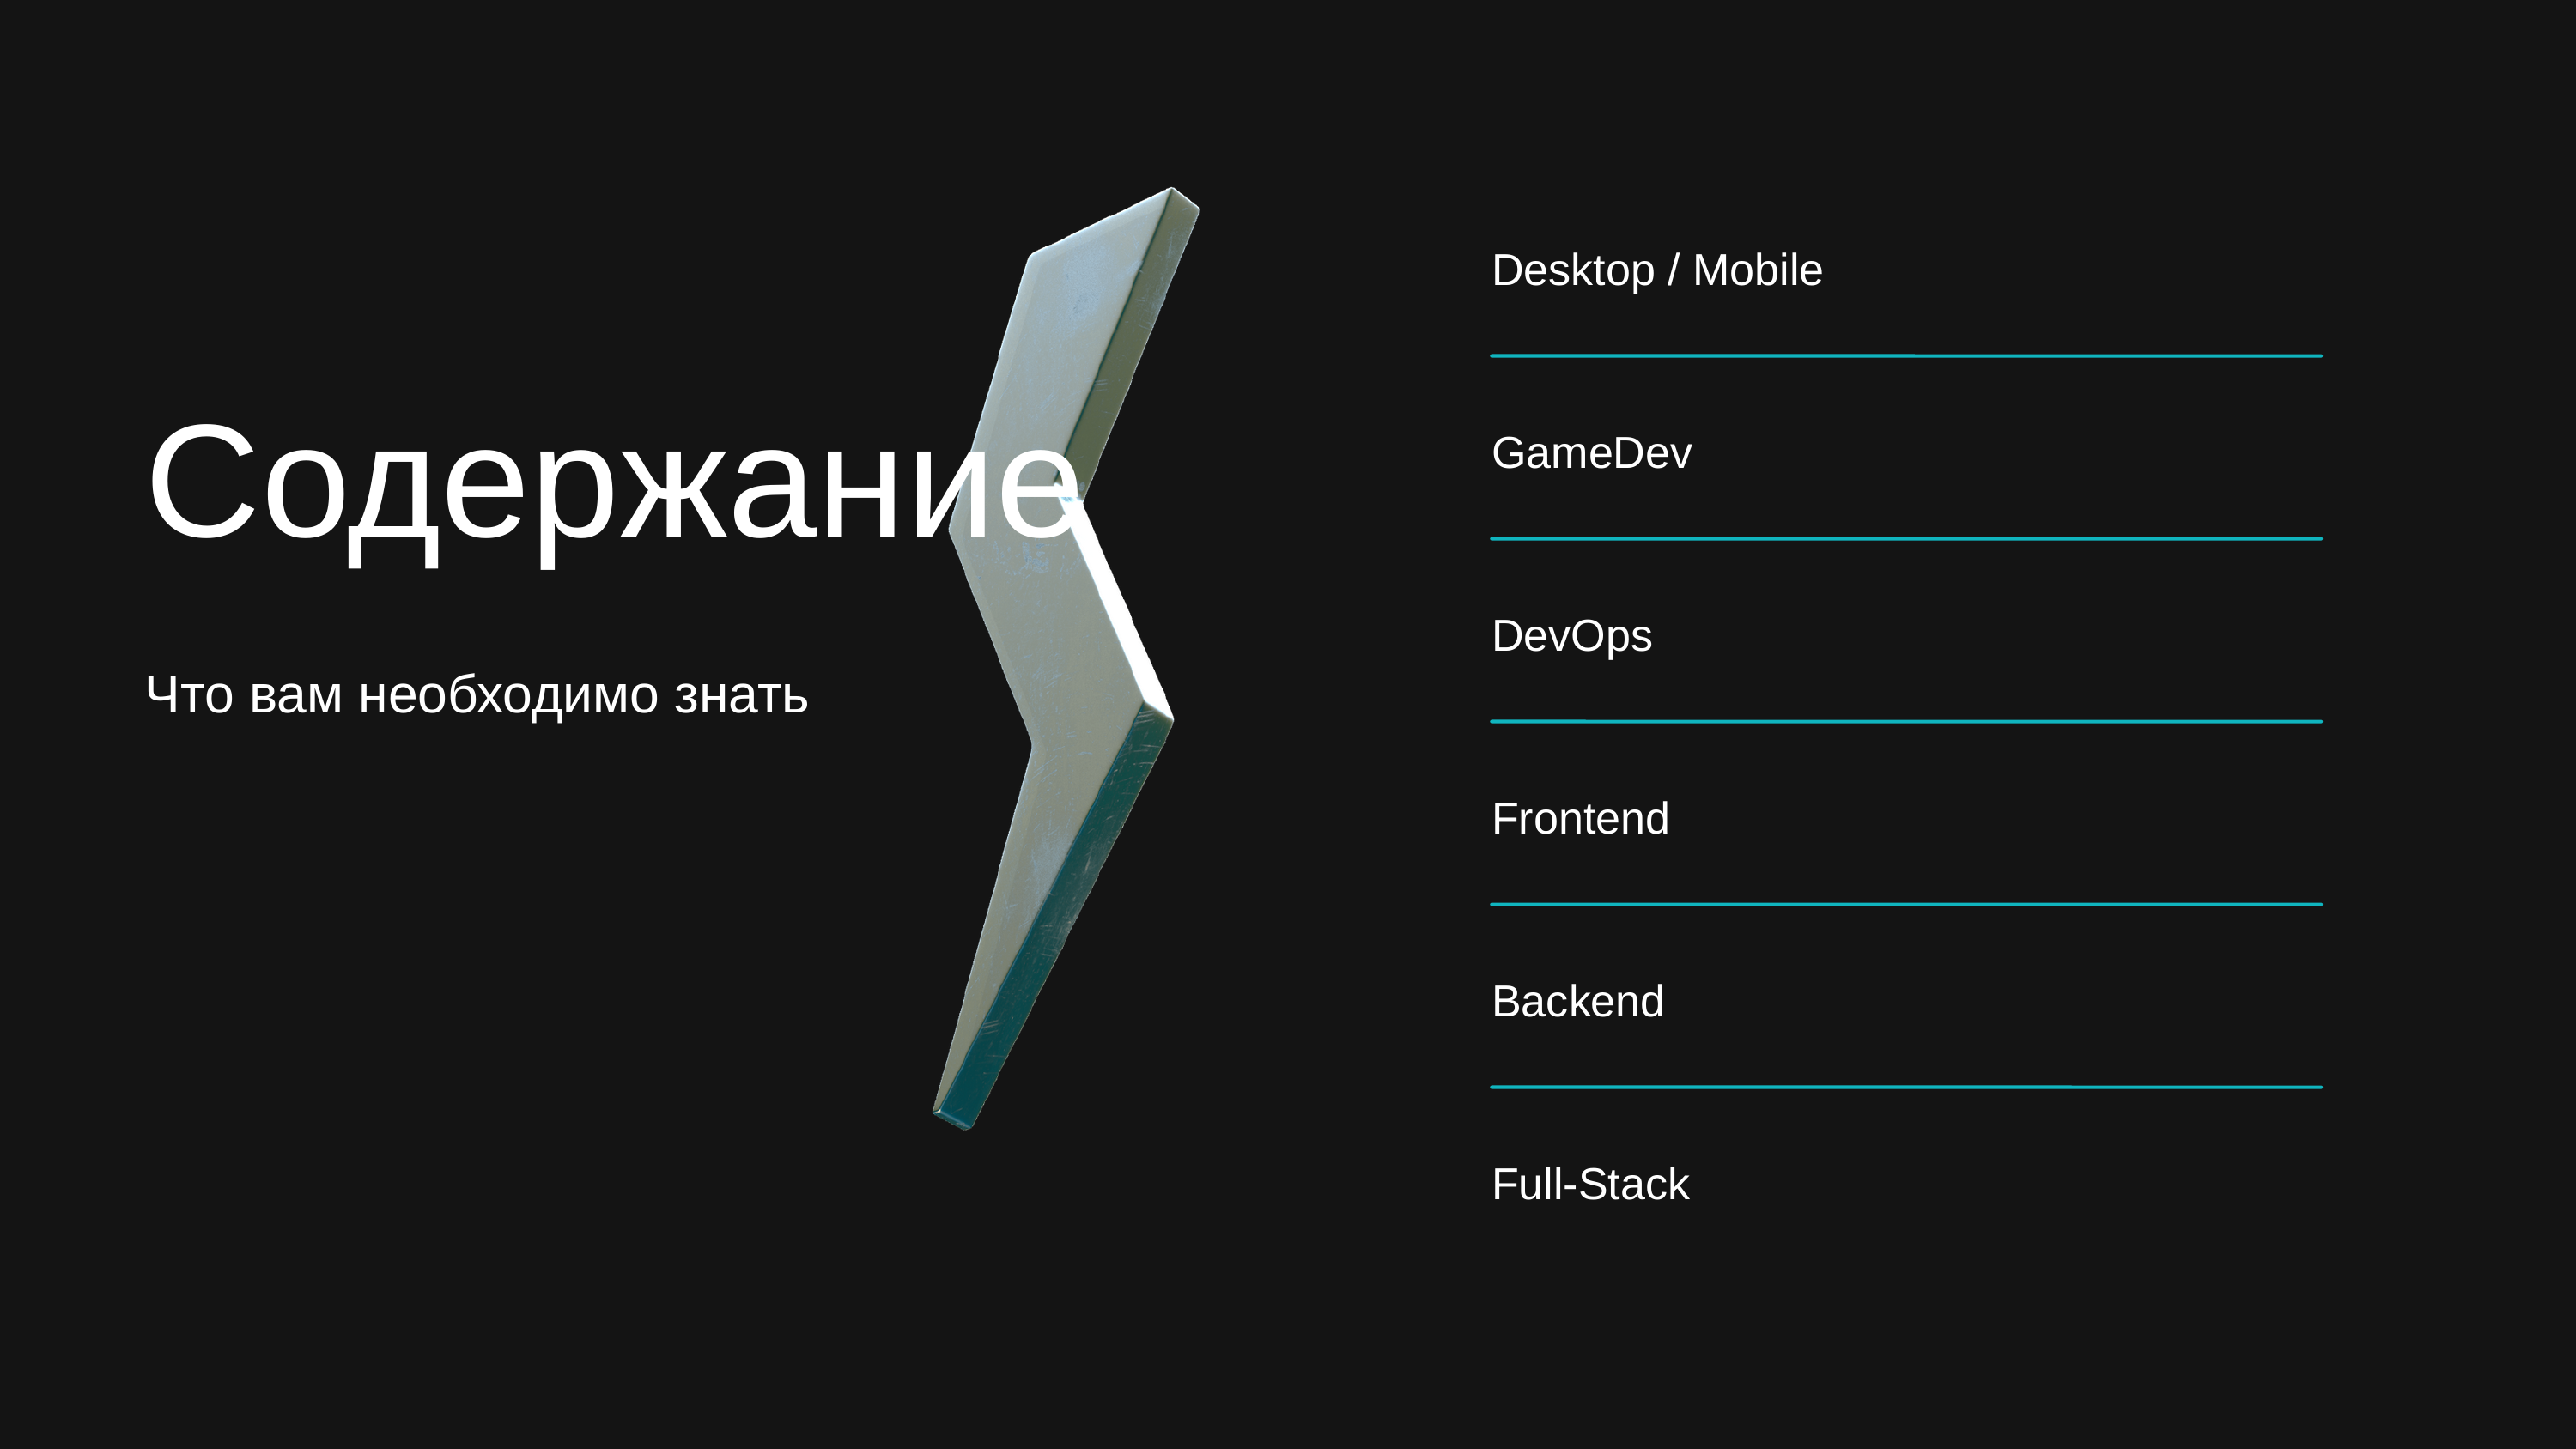

Desktop / Mobile

GameDev

DevOps

Frontend

Backеnd

Full-Stack
Содержание
Что вам необходимо знать